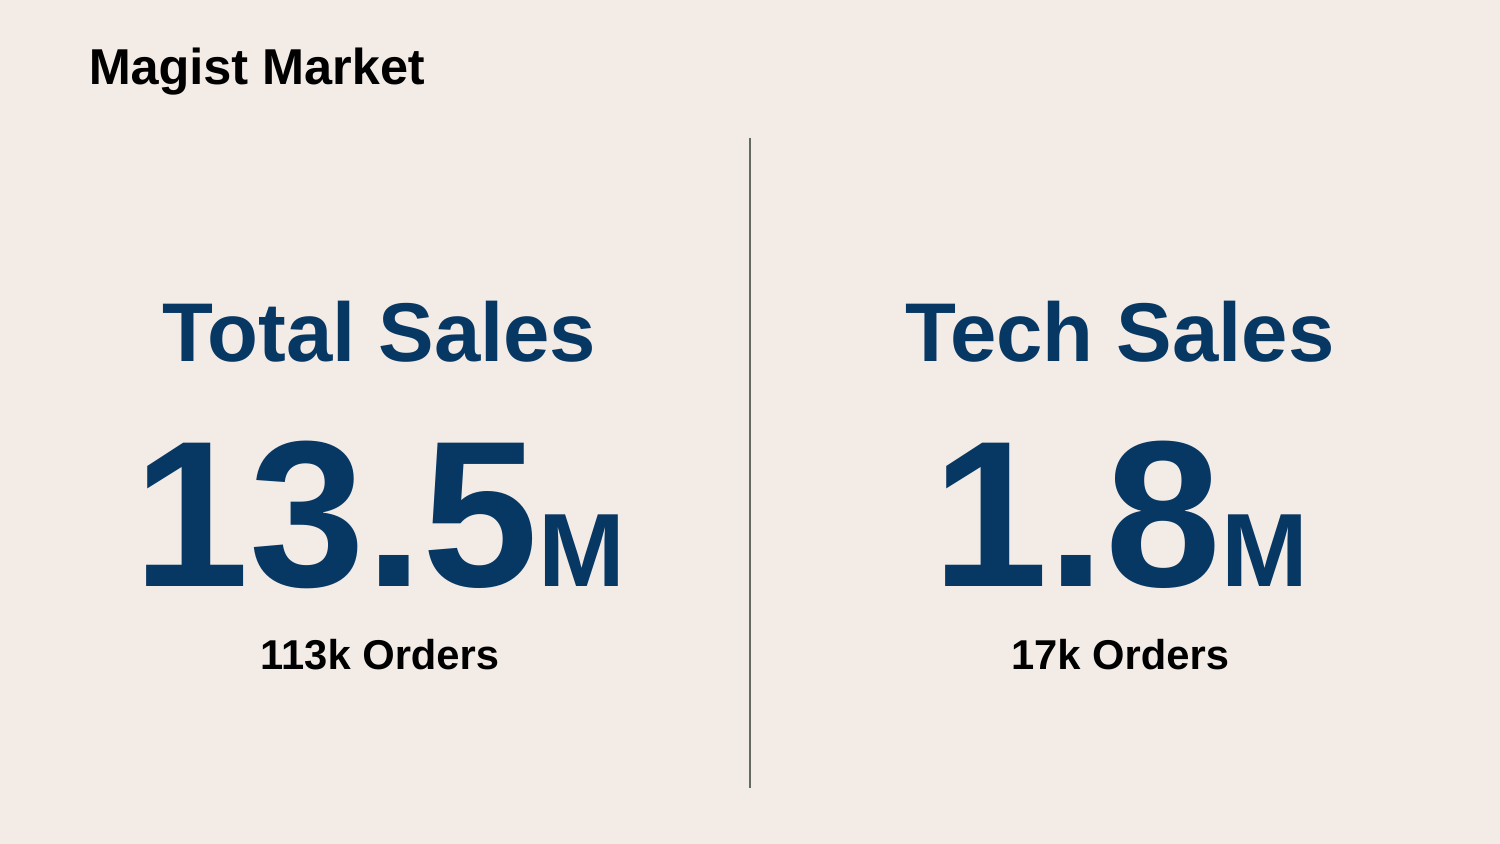

# Magist Market
Total Sales
13.5M
113k Orders
Tech Sales
1.8M
17k Orders